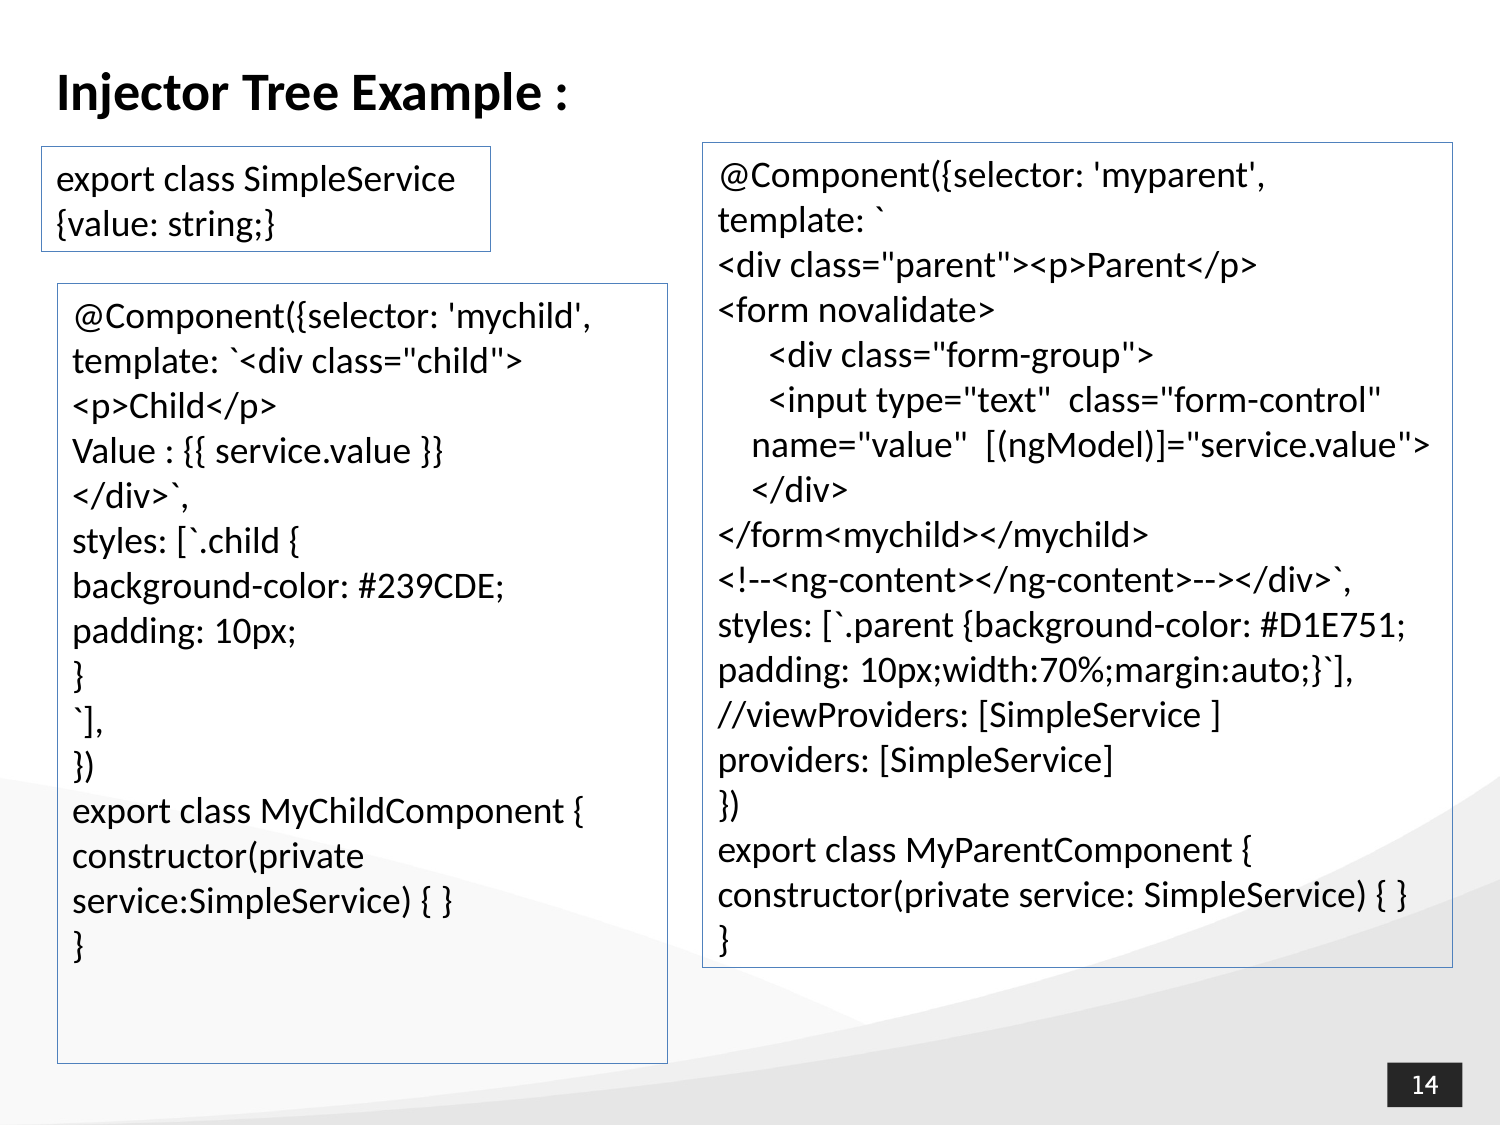

# Injector Tree Example :
@Component({selector: 'myparent',
template: `
<div class="parent"><p>Parent</p>
<form novalidate>
      <div class="form-group">
      <input type="text"  class="form-control"
    name="value"  [(ngModel)]="service.value">
    </div>
</form<mychild></mychild>
<!--<ng-content></ng-content>--></div>`,
styles: [`.parent {background-color: #D1E751;
padding: 10px;width:70%;margin:auto;}`],
//viewProviders: [SimpleService ]
providers: [SimpleService]
})
export class MyParentComponent {
constructor(private service: SimpleService) { }
}
export class SimpleService {value: string;}
@Component({selector: 'mychild',
template: `<div class="child">
<p>Child</p>
Value : {{ service.value }}
</div>`,
styles: [`.child {
background-color: #239CDE;
padding: 10px;
}
`],
})
export class MyChildComponent {
constructor(private service:SimpleService) { }
}